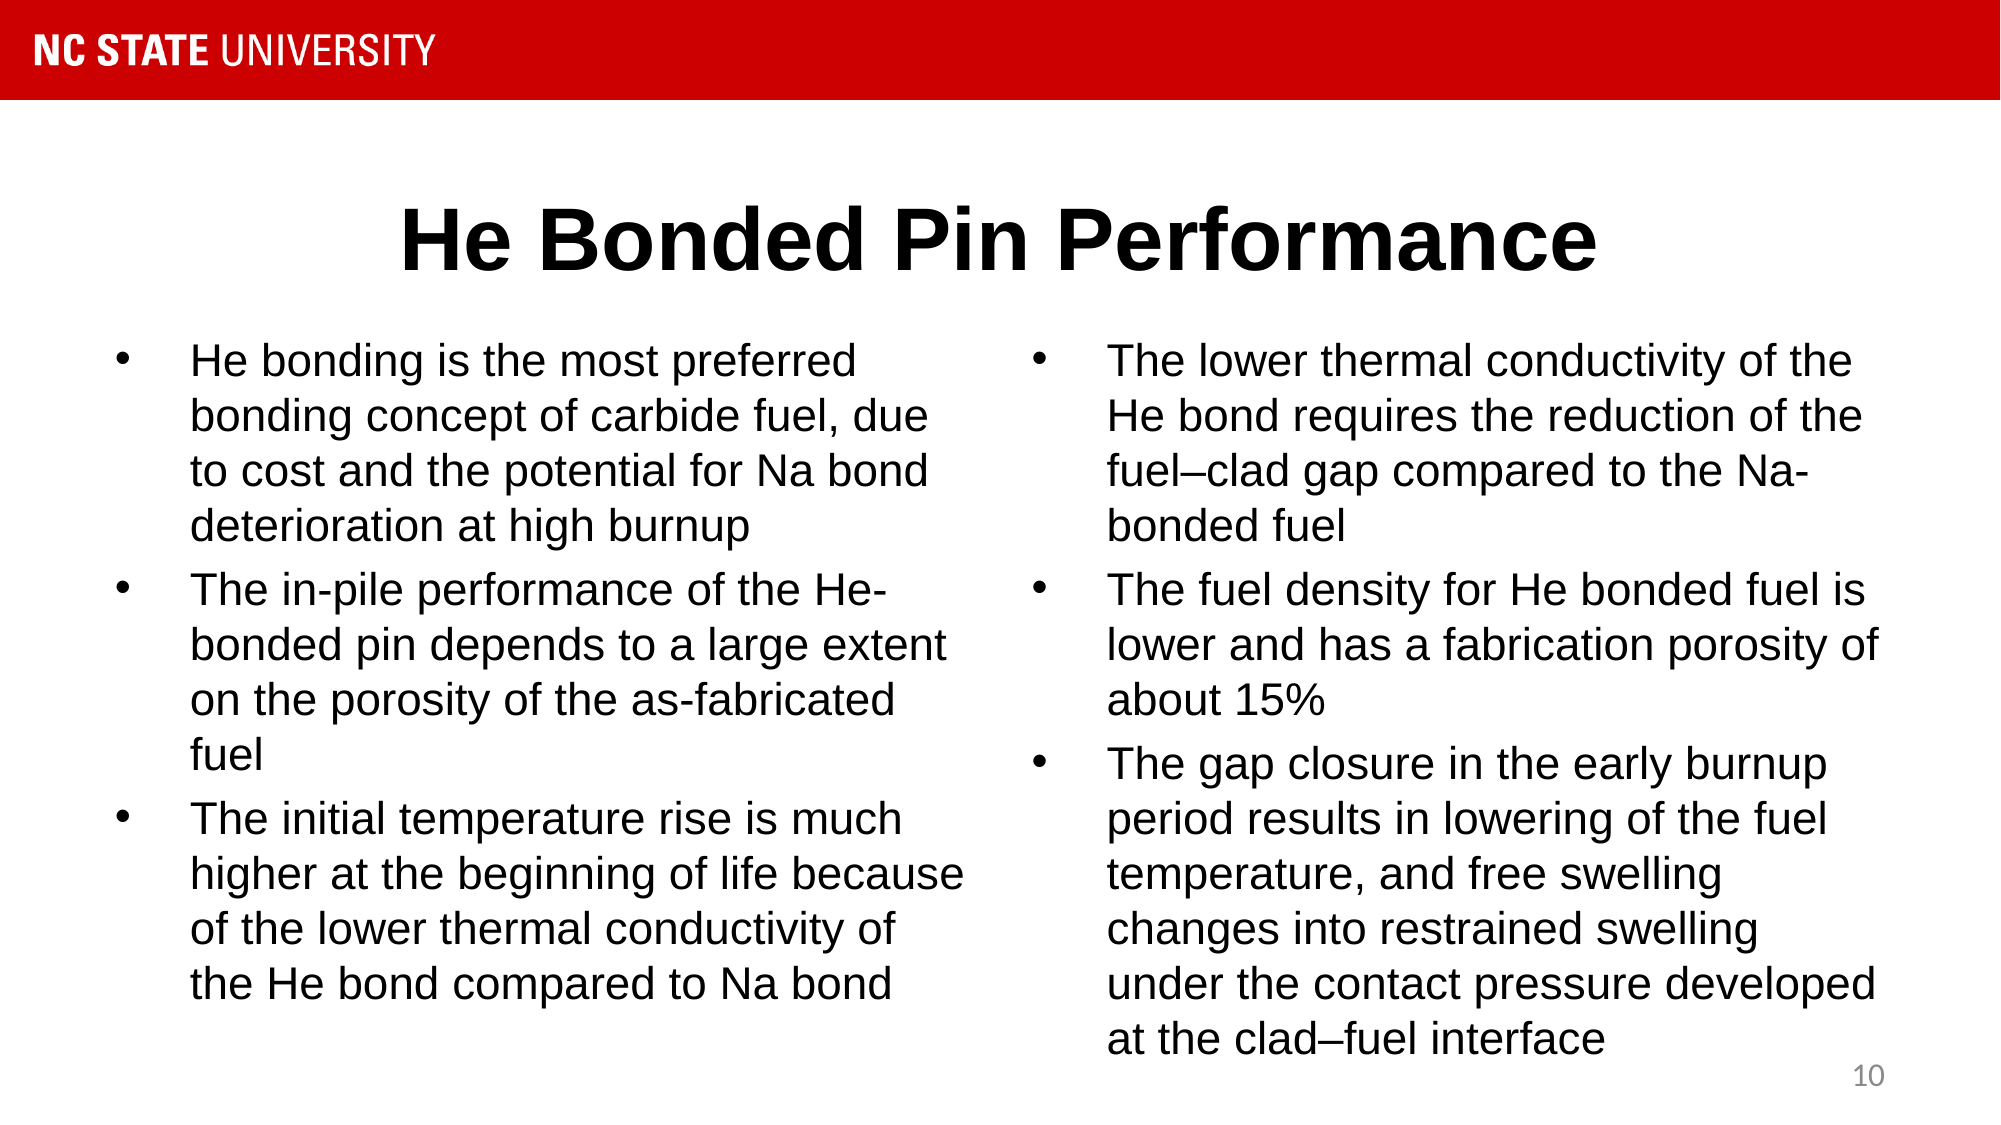

# He Bonded Pin Performance
He bonding is the most preferred bonding concept of carbide fuel, due to cost and the potential for Na bond deterioration at high burnup
The in-pile performance of the He-bonded pin depends to a large extent on the porosity of the as-fabricated fuel
The initial temperature rise is much higher at the beginning of life because of the lower thermal conductivity of the He bond compared to Na bond

The lower thermal conductivity of the He bond requires the reduction of the fuel–clad gap compared to the Na-bonded fuel
The fuel density for He bonded fuel is lower and has a fabrication porosity of about 15%
The gap closure in the early burnup period results in lowering of the fuel temperature, and free swelling changes into restrained swelling under the contact pressure developed at the clad–fuel interface

10